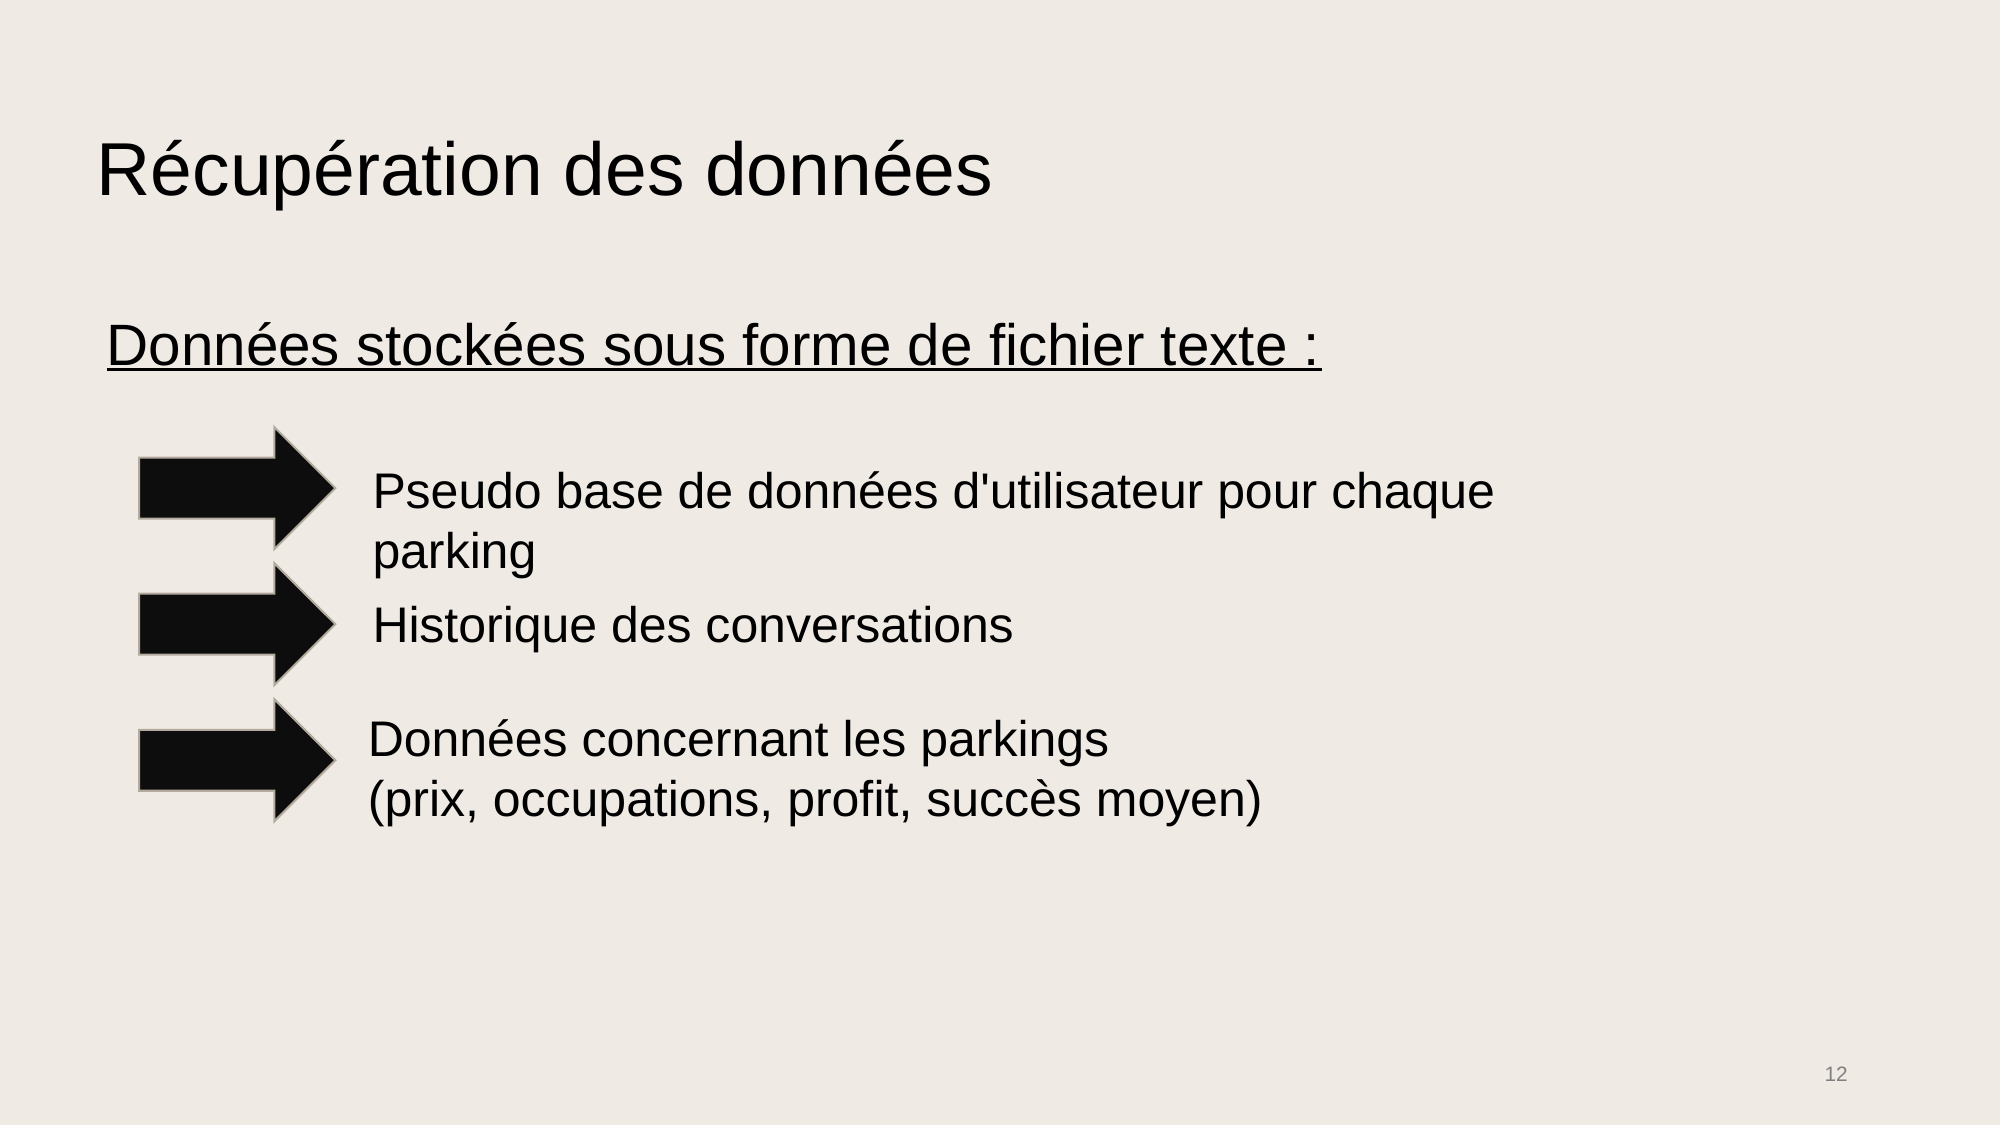

# Récupération des données
Données stockées sous forme de fichier texte :

Pseudo base de données d'utilisateur pour chaque parking

Historique des conversations

Données concernant les parkings
(prix, occupations, profit, succès moyen)
12